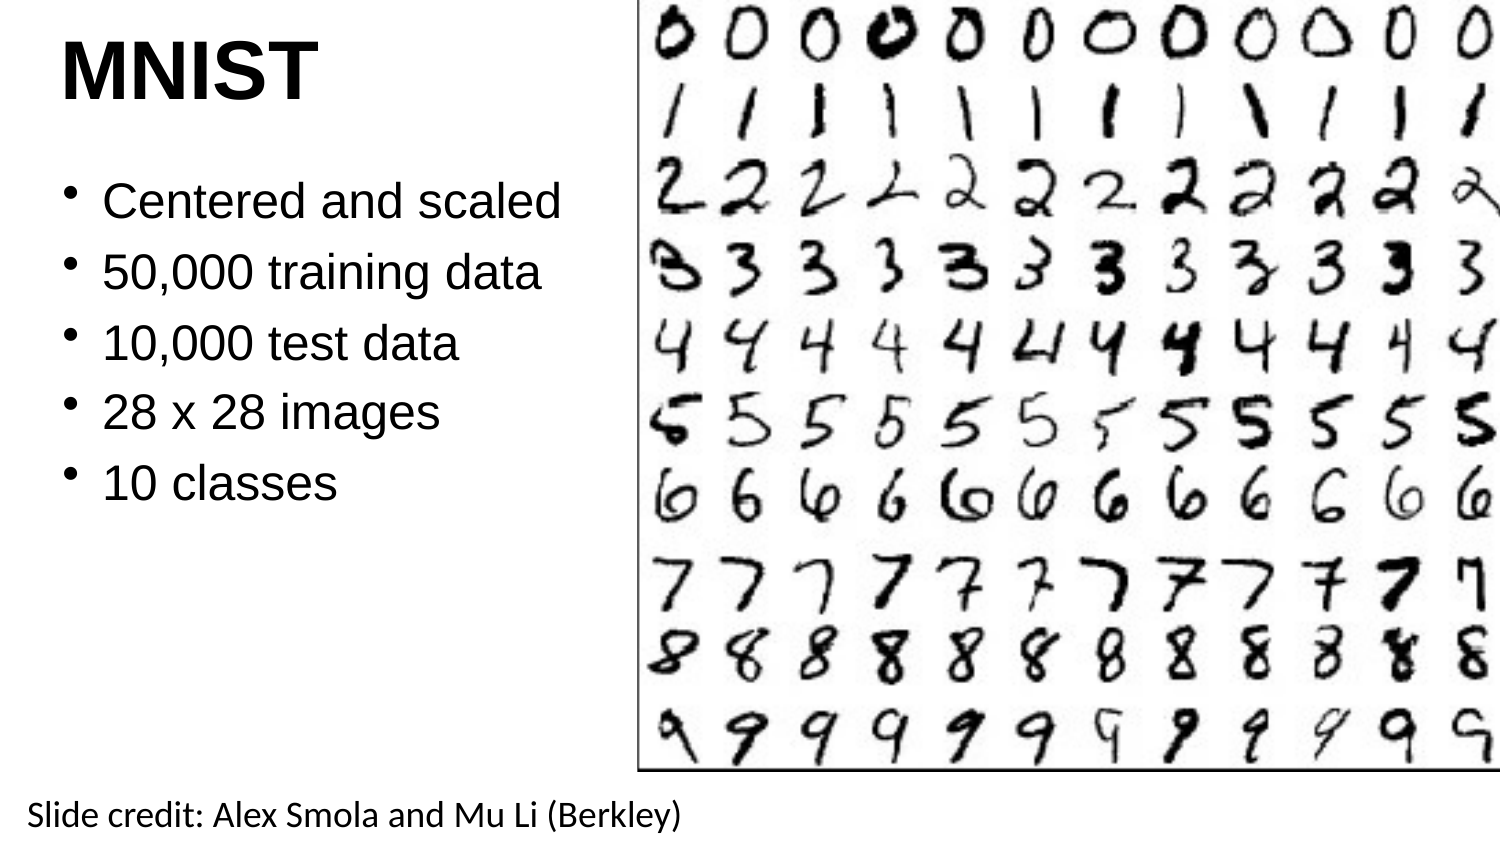

# MNIST
Centered and scaled
50,000 training data
10,000 test data
28 x 28 images
10 classes
Slide credit: Alex Smola and Mu Li (Berkley)